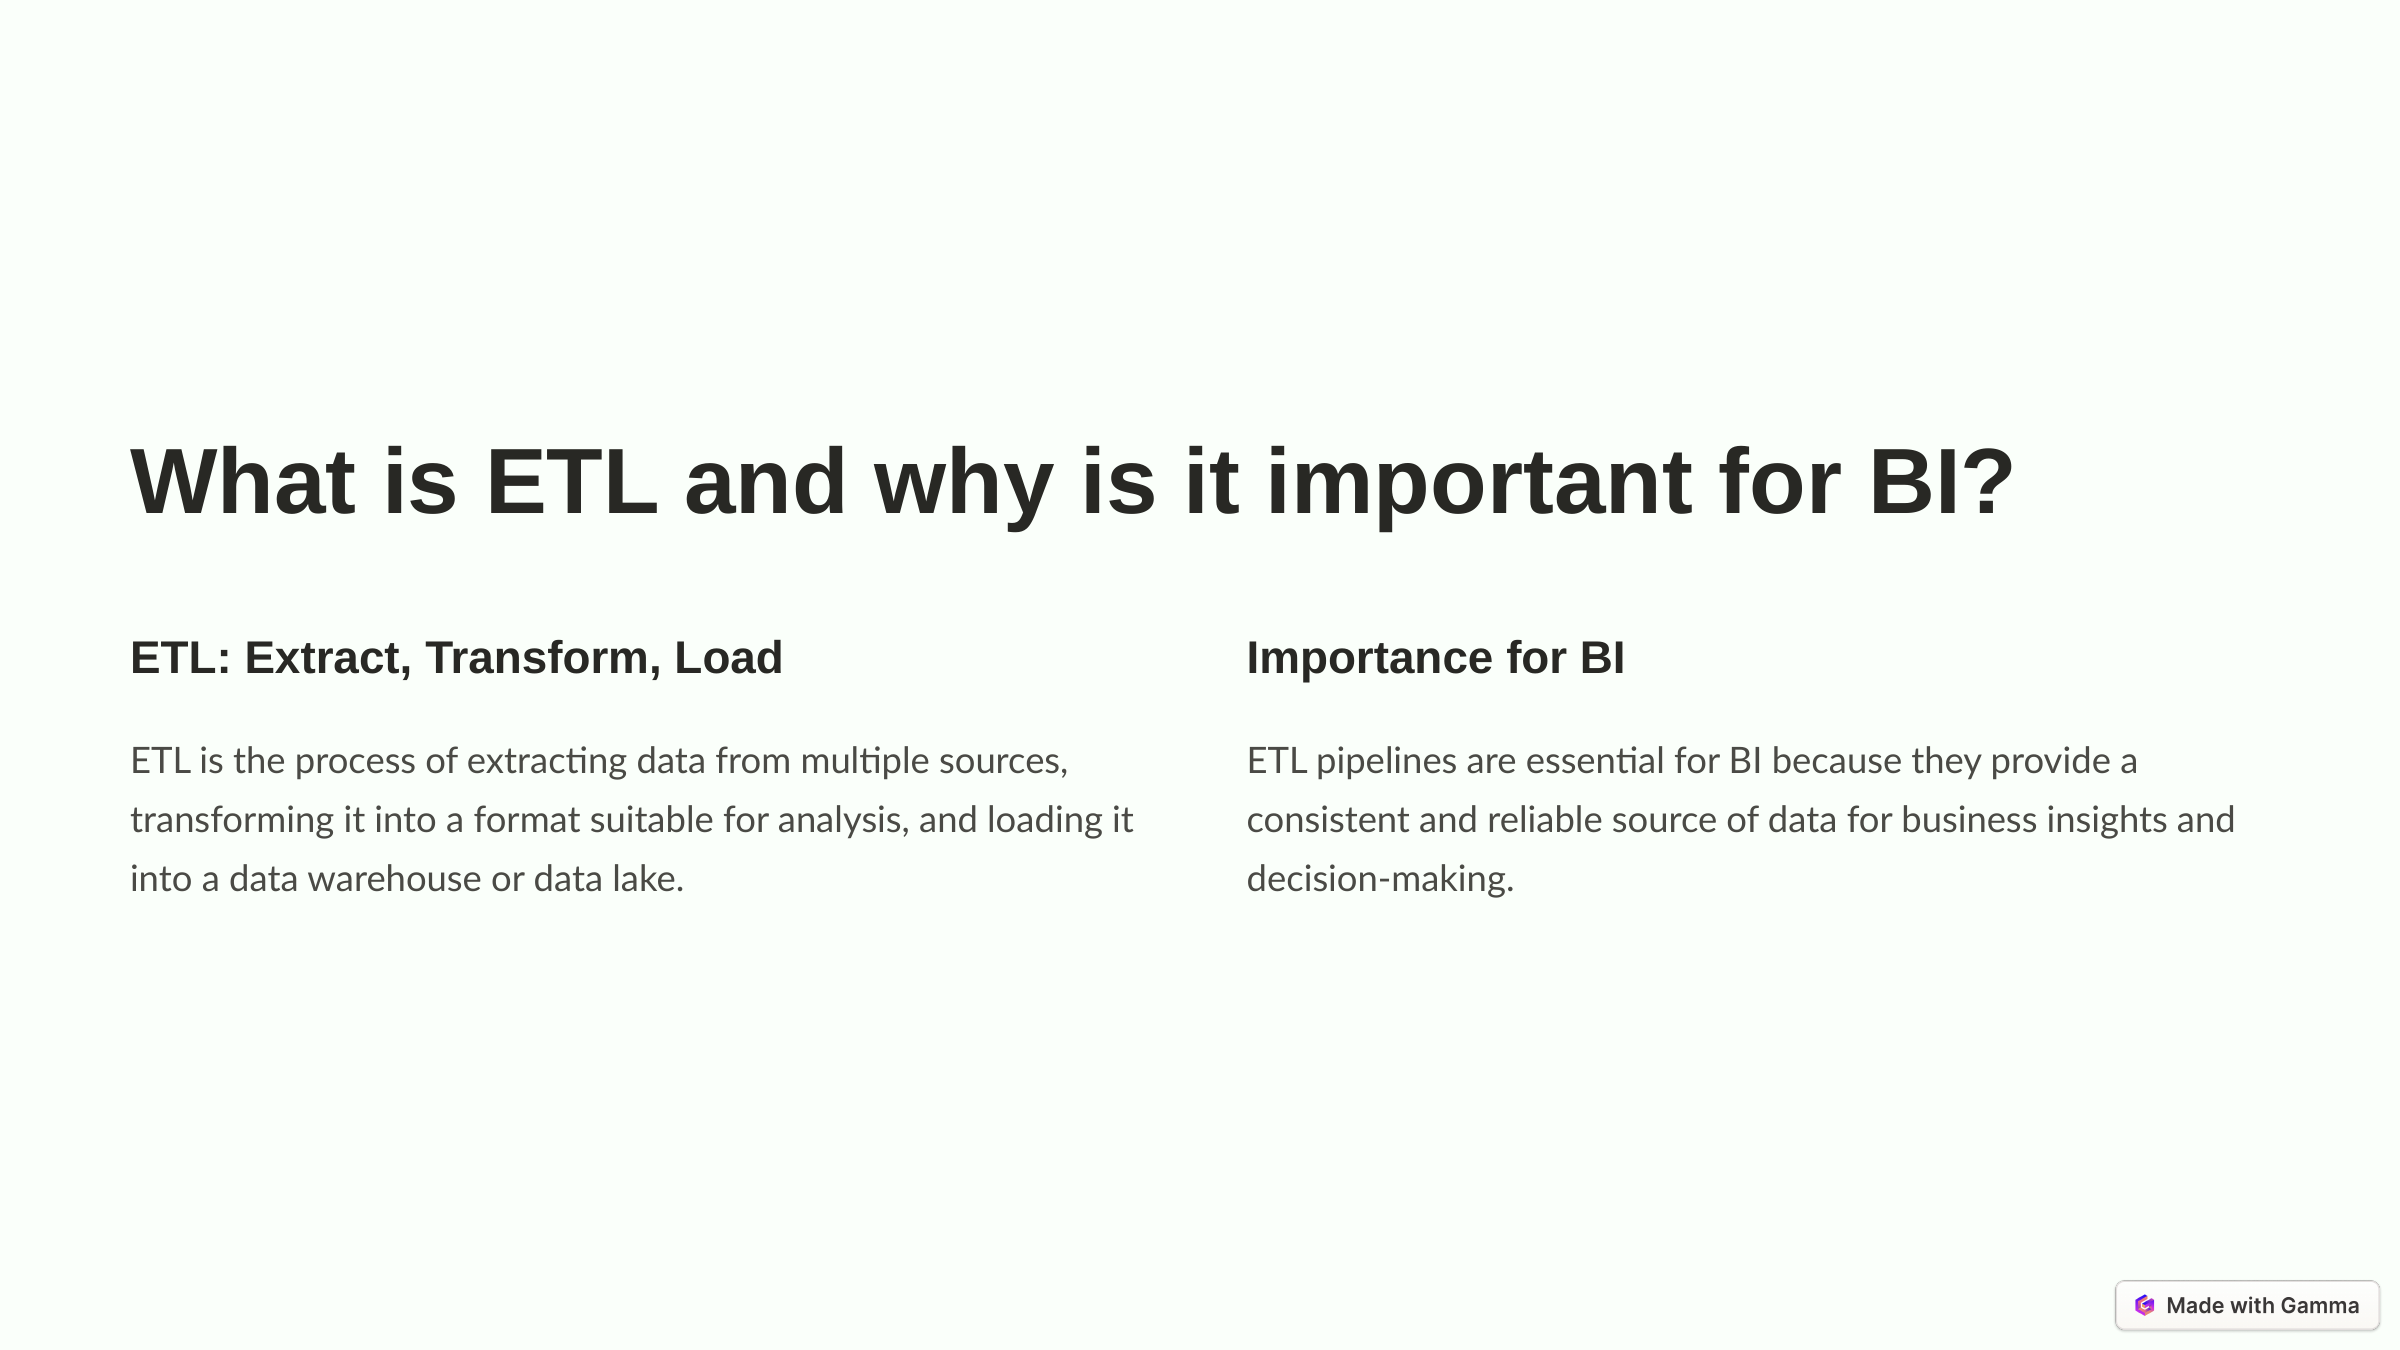

What is ETL and why is it important for BI?
ETL: Extract, Transform, Load
ETL is the process of extracting data from multiple sources, transforming it into a format suitable for analysis, and loading it into a data warehouse or data lake.
Importance for BI
ETL pipelines are essential for BI because they provide a consistent and reliable source of data for business insights and decision-making.